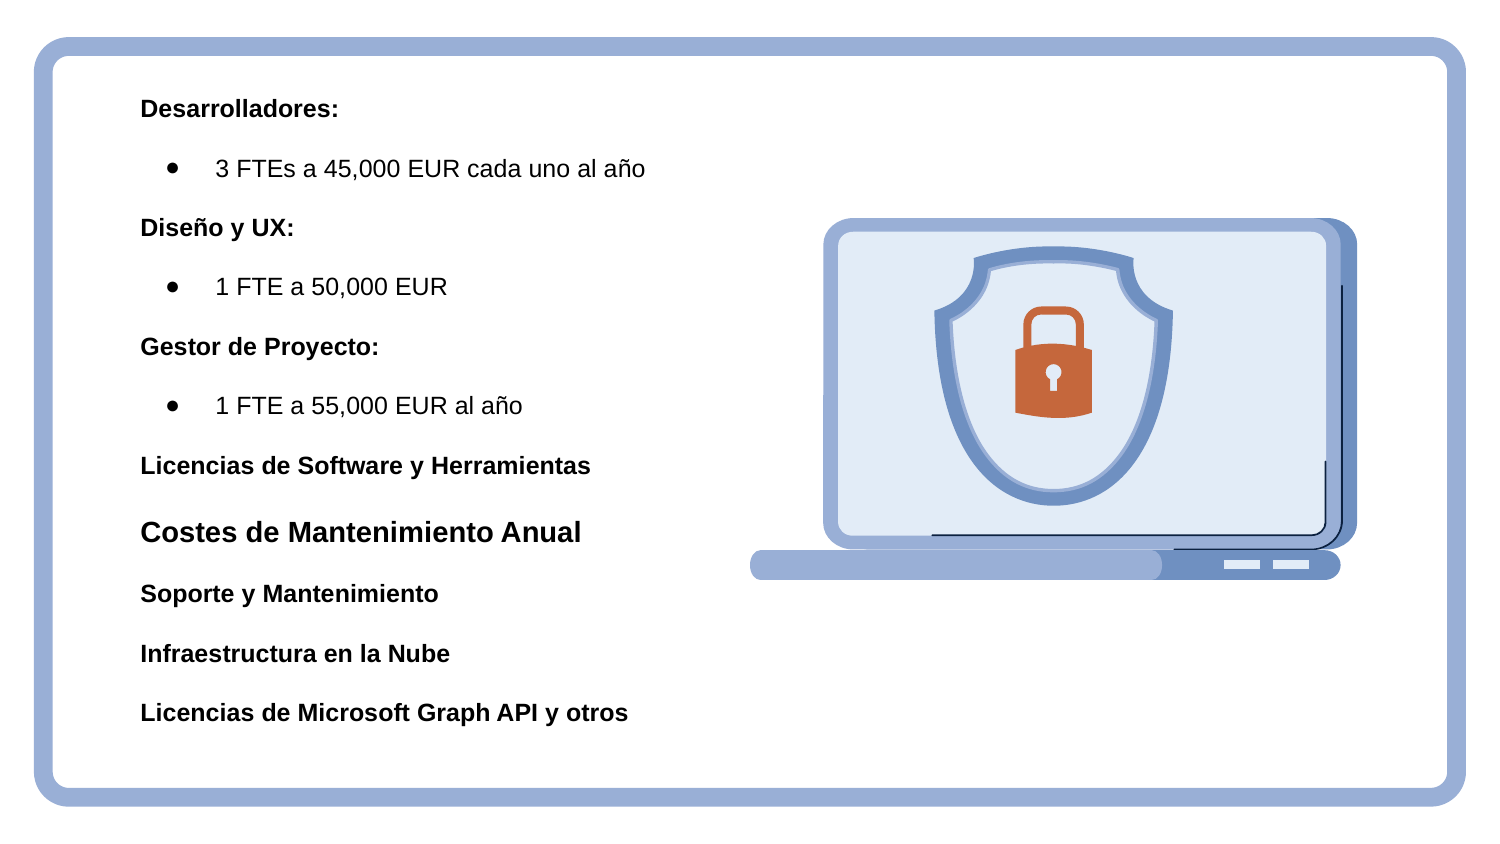

Desarrolladores:
3 FTEs a 45,000 EUR cada uno al año
Diseño y UX:
1 FTE a 50,000 EUR
Gestor de Proyecto:
1 FTE a 55,000 EUR al año
Licencias de Software y Herramientas
Costes de Mantenimiento Anual
Soporte y Mantenimiento
Infraestructura en la Nube
Licencias de Microsoft Graph API y otros